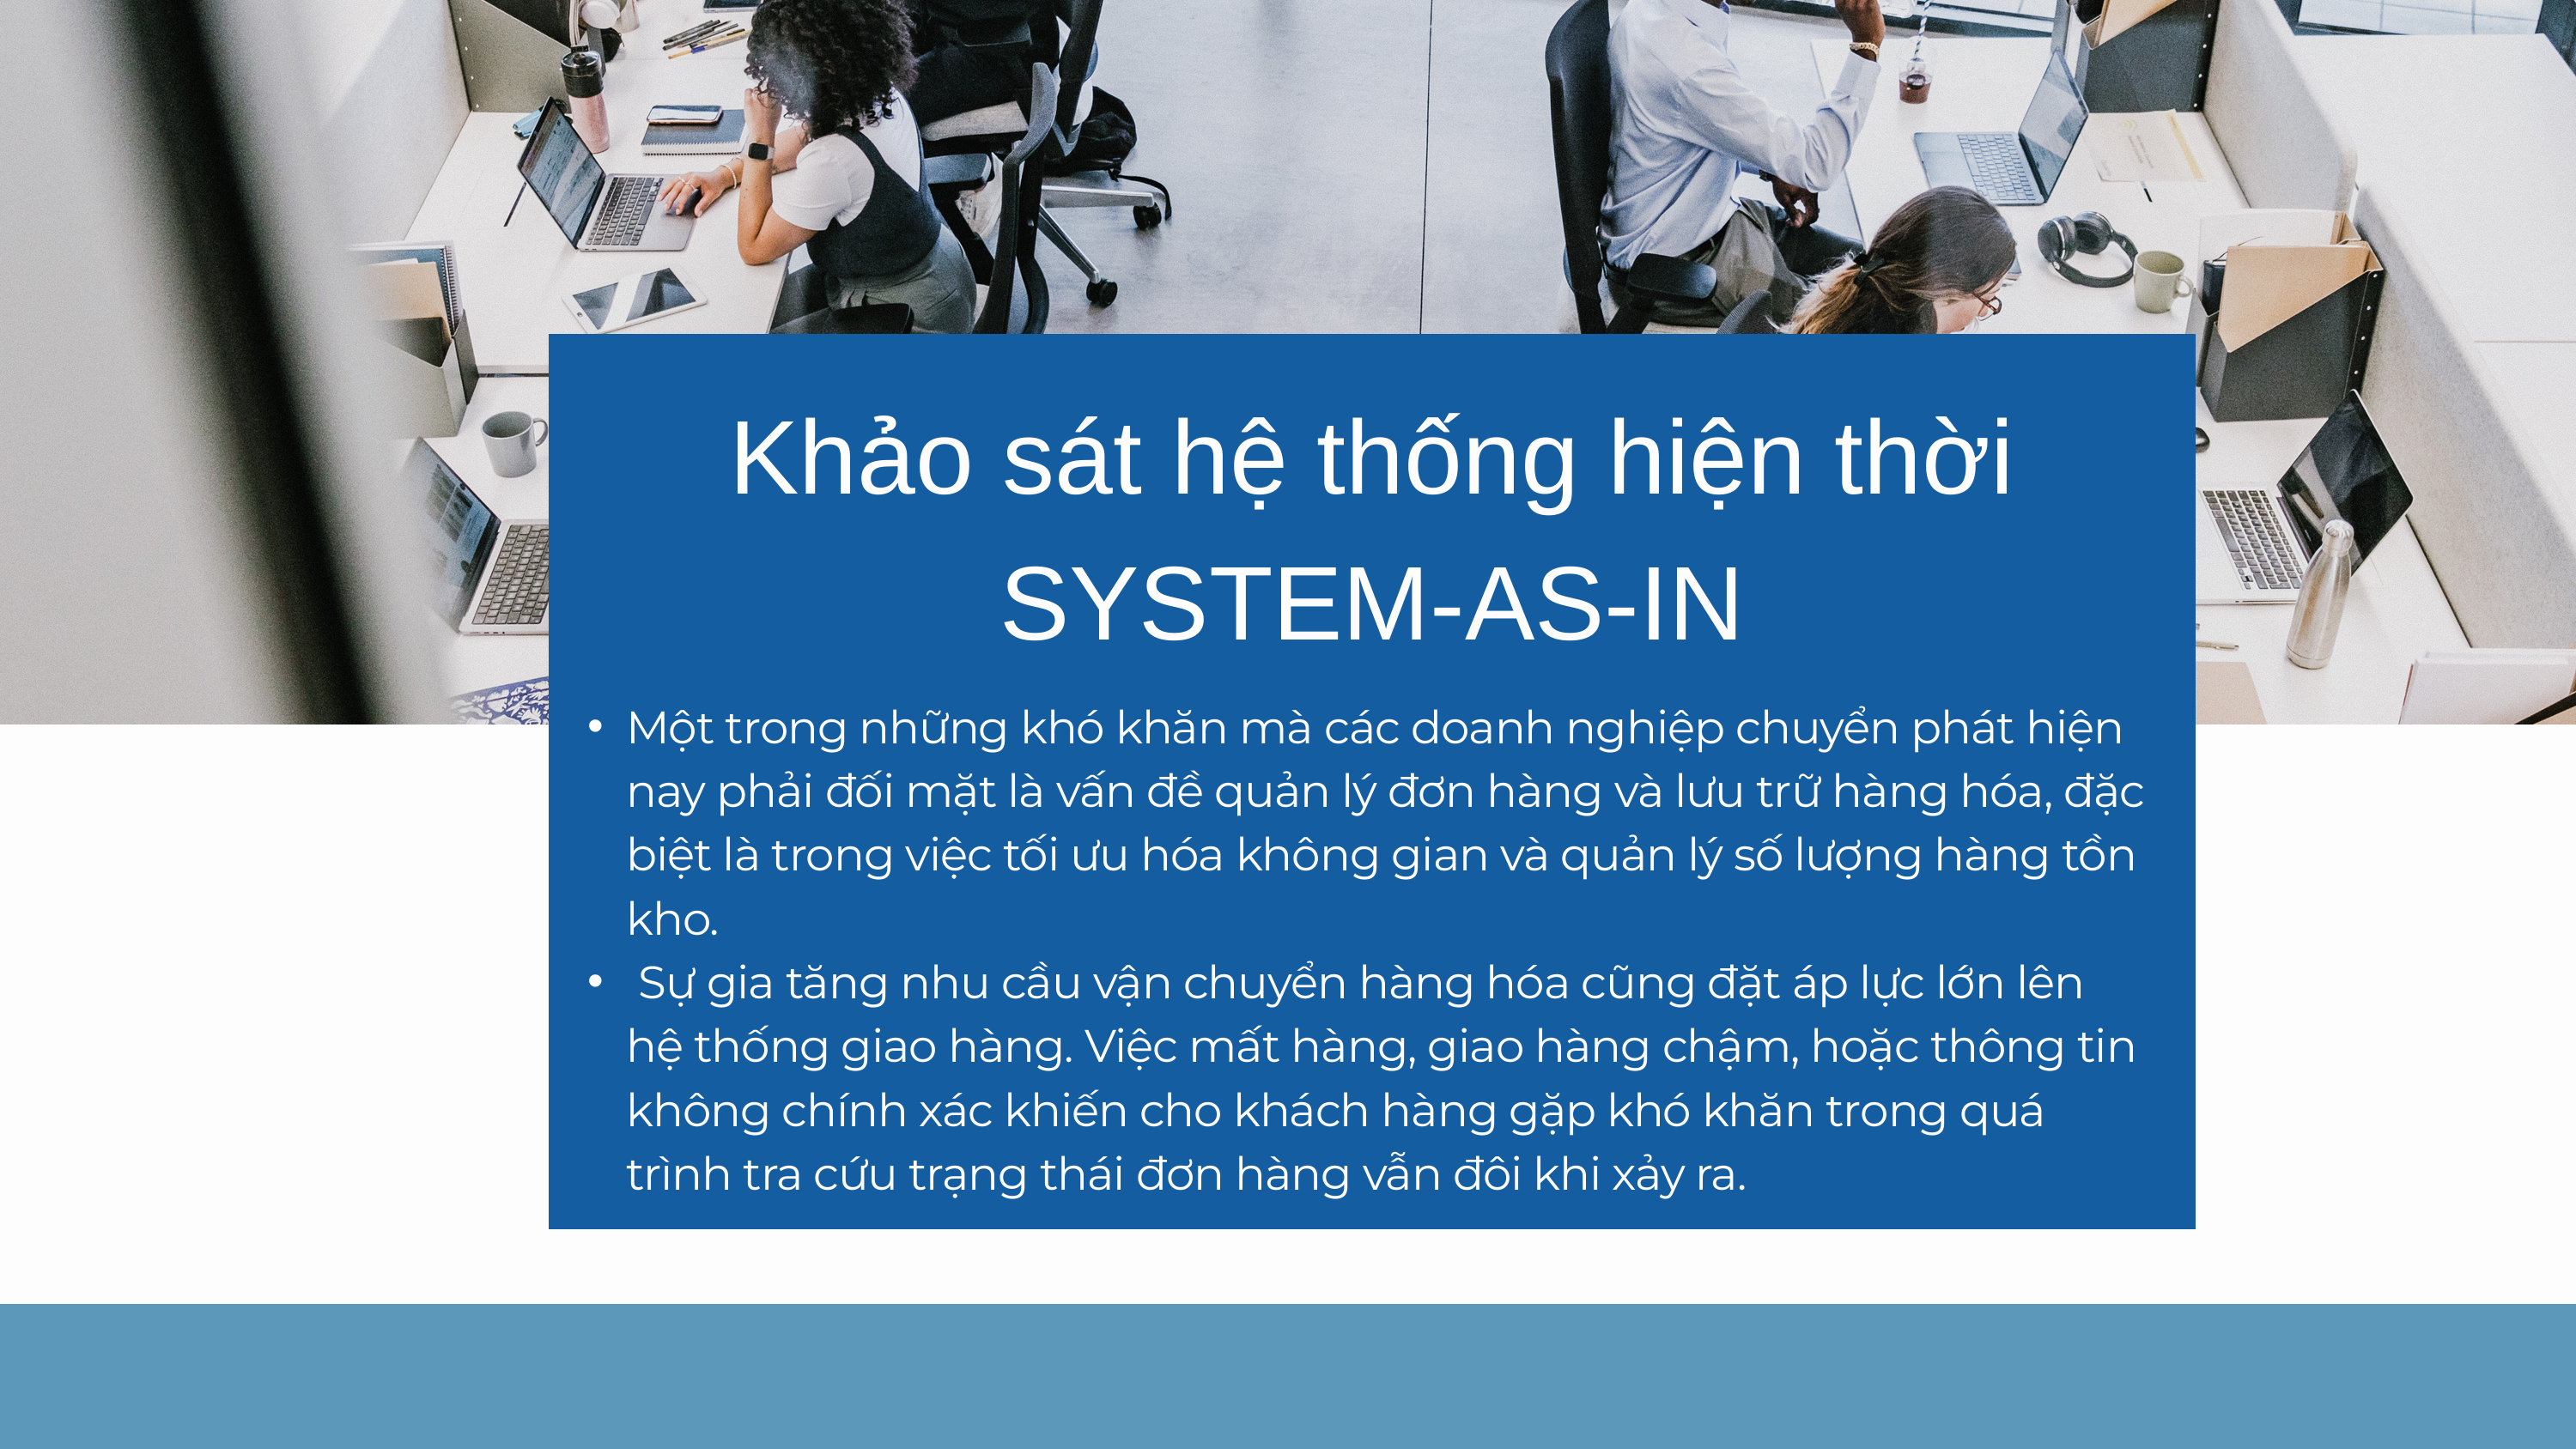

Khảo sát hệ thống hiện thời SYSTEM-AS-IN
Một trong những khó khăn mà các doanh nghiệp chuyển phát hiện nay phải đối mặt là vấn đề quản lý đơn hàng và lưu trữ hàng hóa, đặc biệt là trong việc tối ưu hóa không gian và quản lý số lượng hàng tồn kho.
 Sự gia tăng nhu cầu vận chuyển hàng hóa cũng đặt áp lực lớn lên hệ thống giao hàng. Việc mất hàng, giao hàng chậm, hoặc thông tin không chính xác khiến cho khách hàng gặp khó khăn trong quá trình tra cứu trạng thái đơn hàng vẫn đôi khi xảy ra.